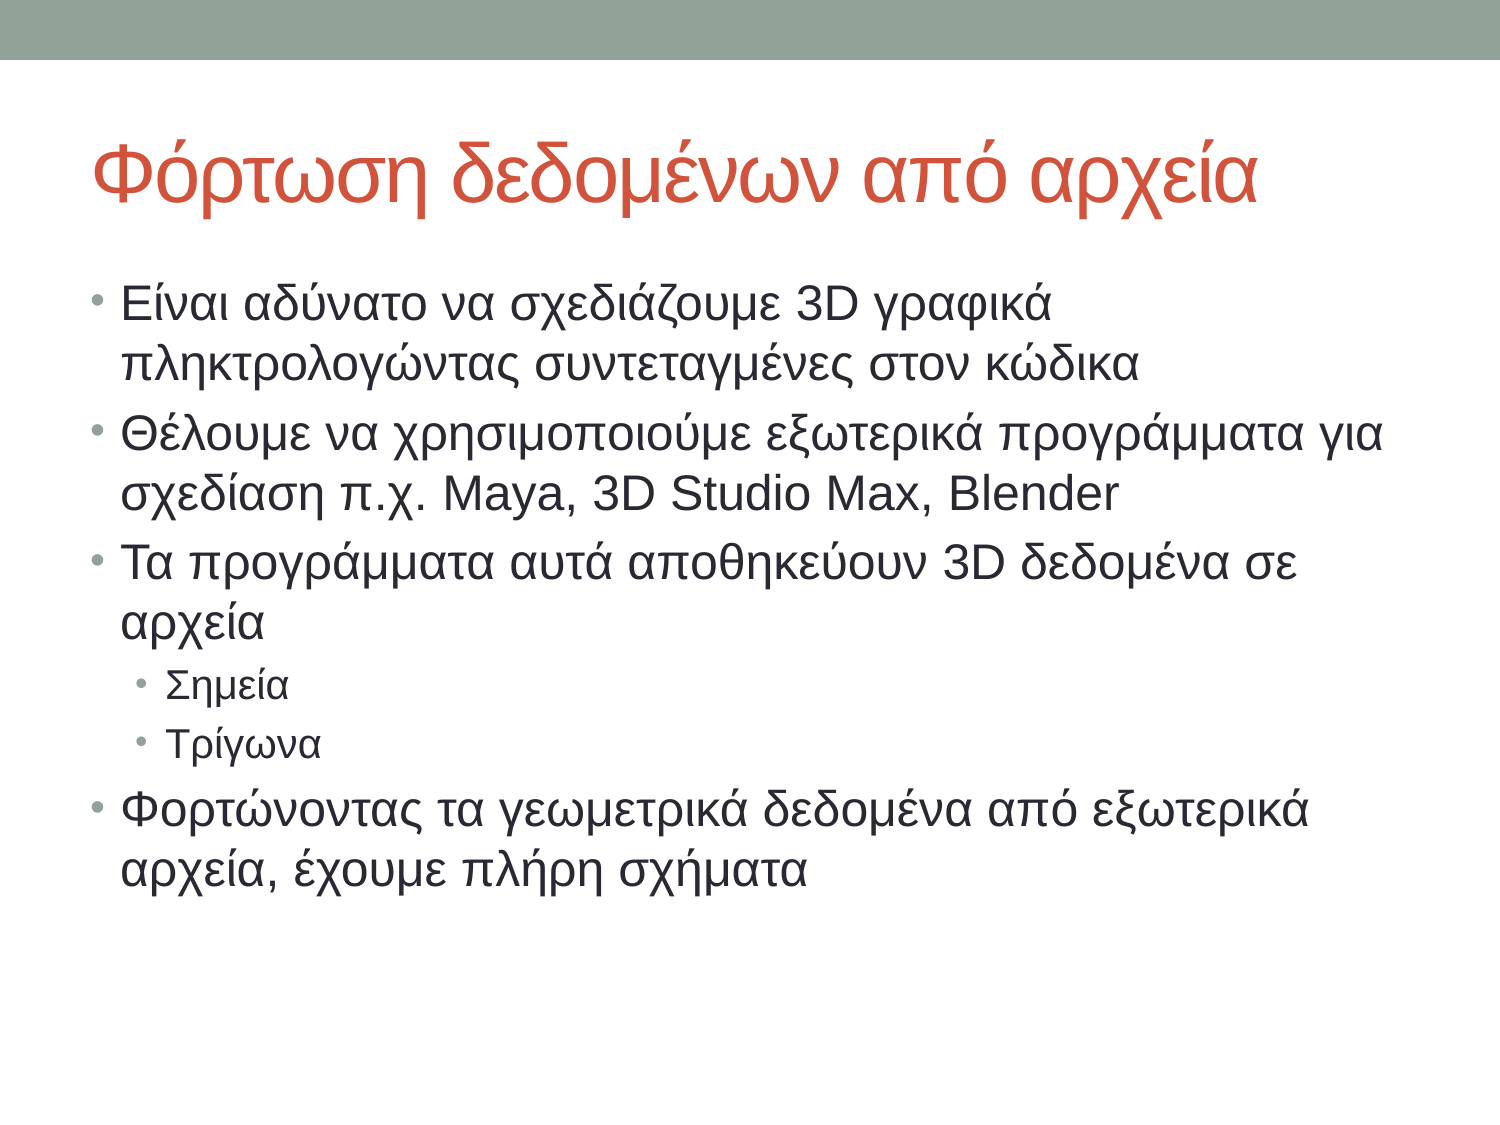

# Φόρτωση δεδομένων από αρχεία
Είναι αδύνατο να σχεδιάζουμε 3D γραφικά πληκτρολογώντας συντεταγμένες στον κώδικα
Θέλουμε να χρησιμοποιούμε εξωτερικά προγράμματα για σχεδίαση π.χ. Maya, 3D Studio Max, Blender
Τα προγράμματα αυτά αποθηκεύουν 3D δεδομένα σε αρχεία
Σημεία
Τρίγωνα
Φορτώνοντας τα γεωμετρικά δεδομένα από εξωτερικά αρχεία, έχουμε πλήρη σχήματα